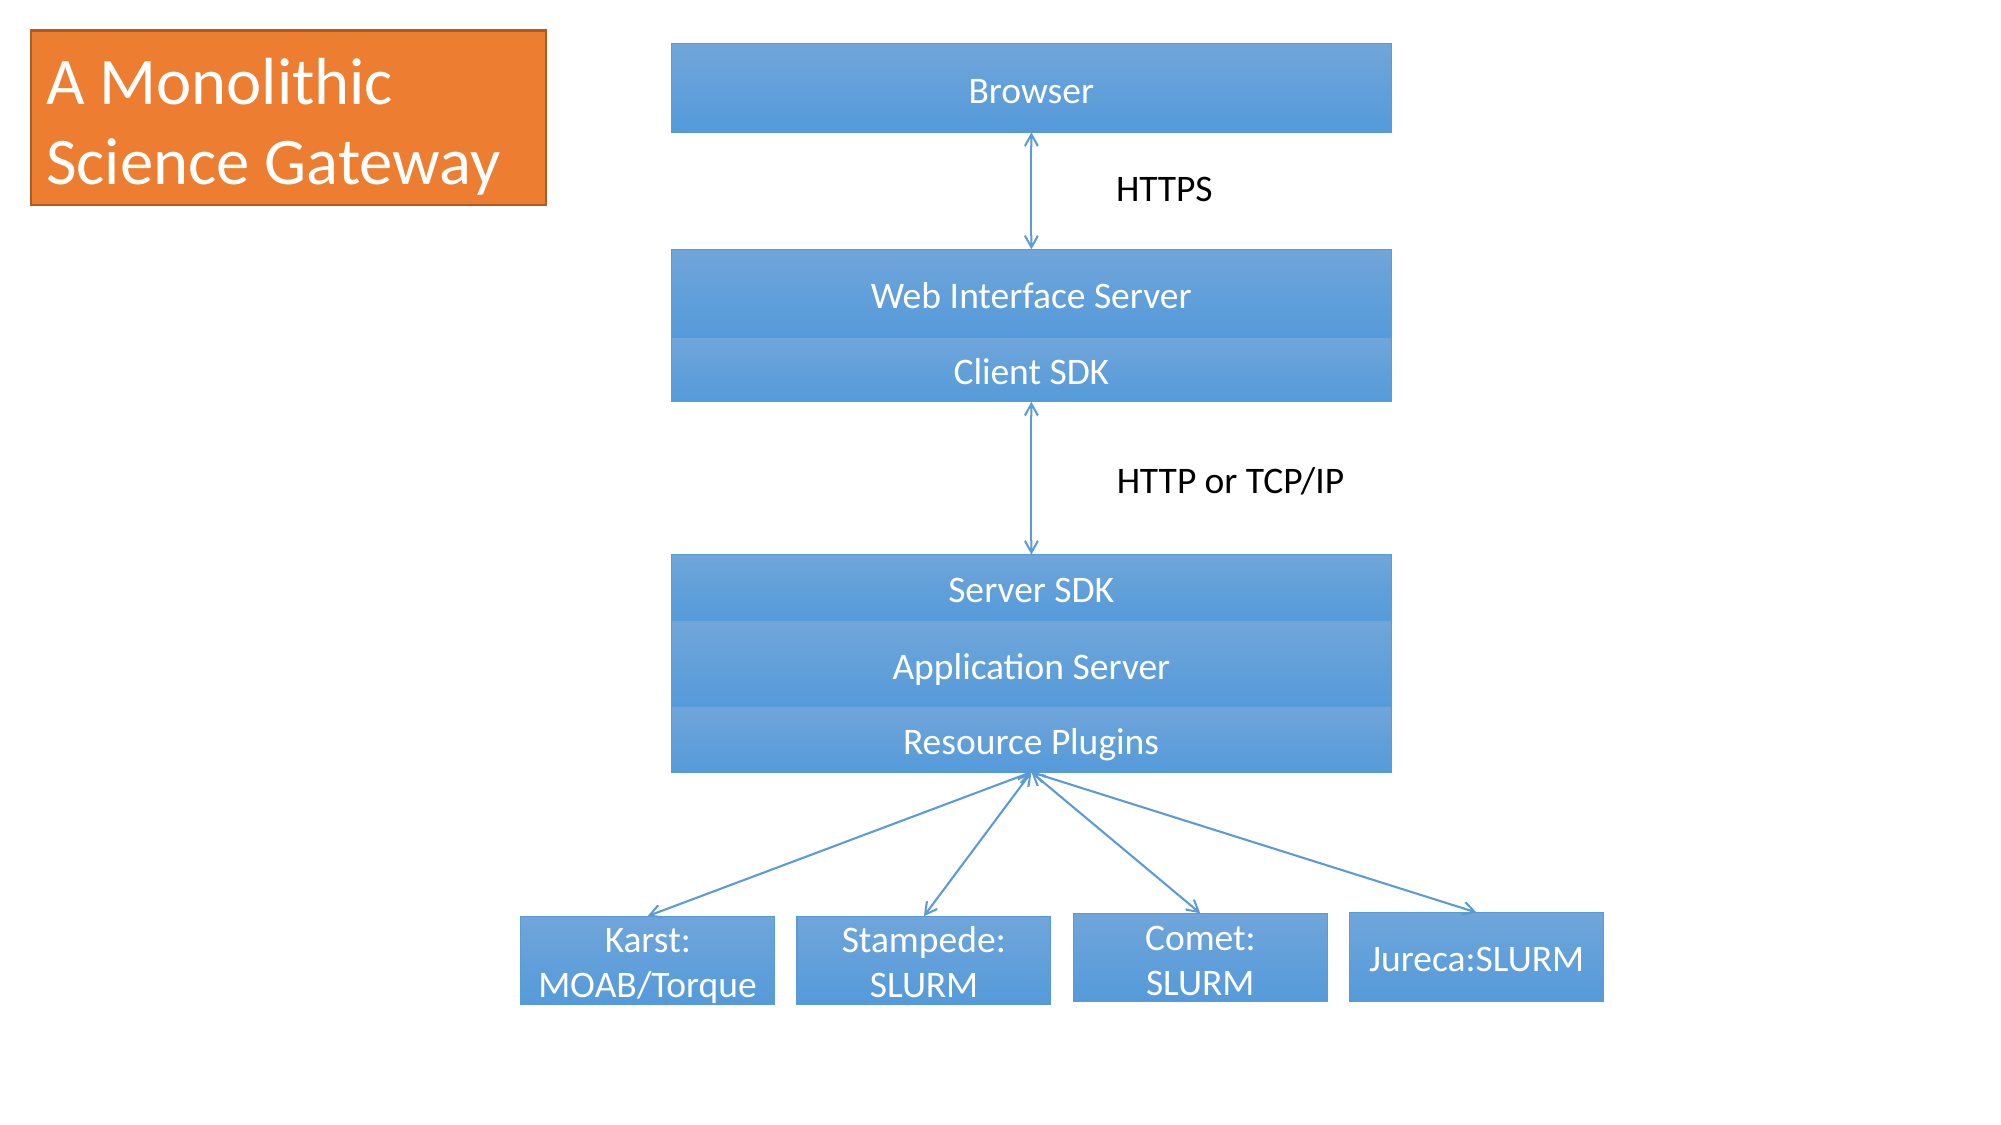

A Monolithic Science Gateway
Browser
HTTPS
Web Interface Server
Client SDK
HTTP or TCP/IP
Server SDK
Application Server
Resource Plugins
Jureca:SLURM
Comet: SLURM
Karst: MOAB/Torque
Stampede: SLURM